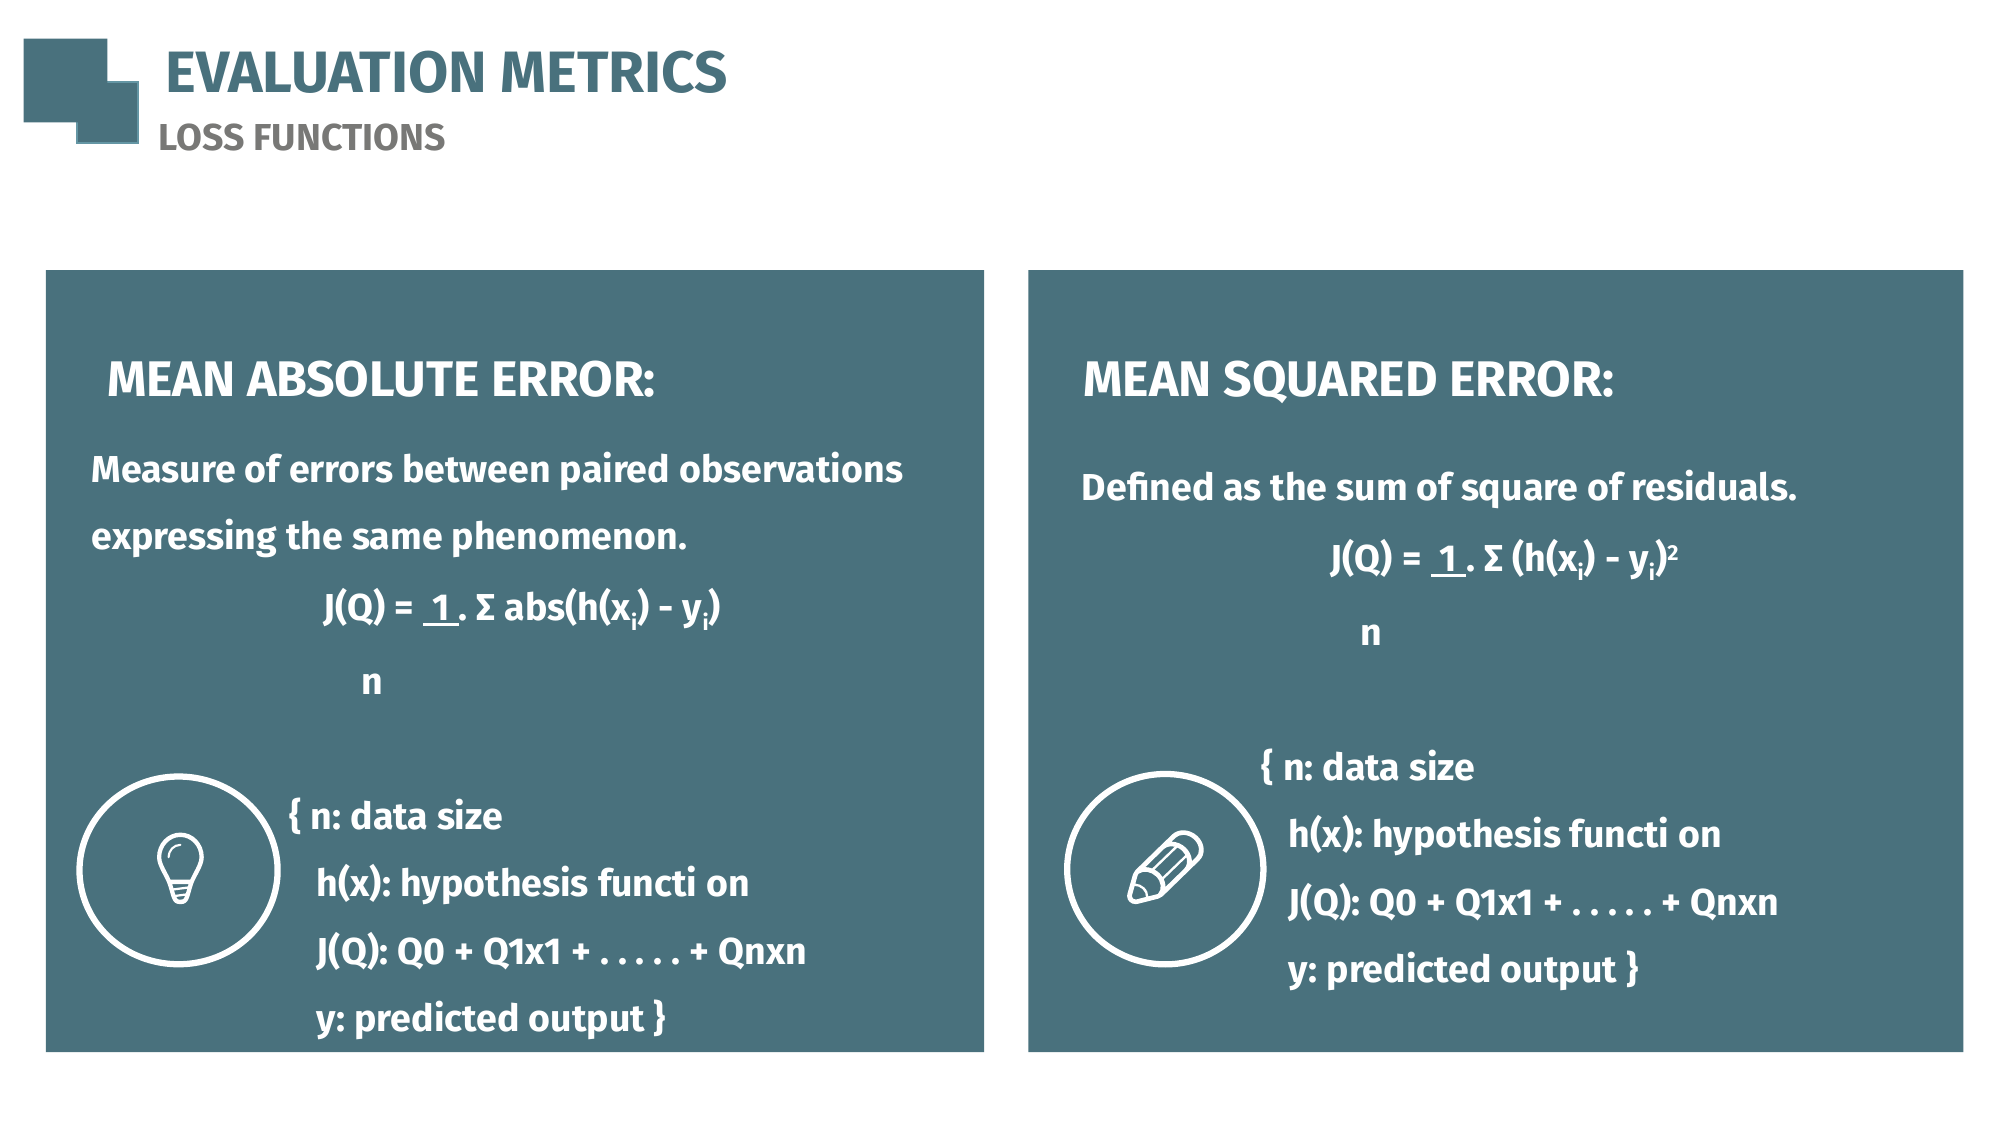

EVALUATION METRICS

LOSS FUNCTIONS

MEAN ABSOLUTE ERROR:
MEAN SQUARED ERROR:
Measure of errors between paired observations expressing the same phenomenon.
J(Q) =  1 . Σ abs(h(xi) - yi)
                              n

                      { n: data size
                         h(x): hypothesis functi on
                         J(Q): Q0 + Q1x1 + . . . . . + Qnxn
                         y: predicted output }
Defined as the sum of square of residuals.
J(Q) =  1 . Σ (h(xi) - yi)2
                               n

                    { n: data size
                       h(x): hypothesis functi on
                       J(Q): Q0 + Q1x1 + . . . . . + Qnxn
                       y: predicted output }